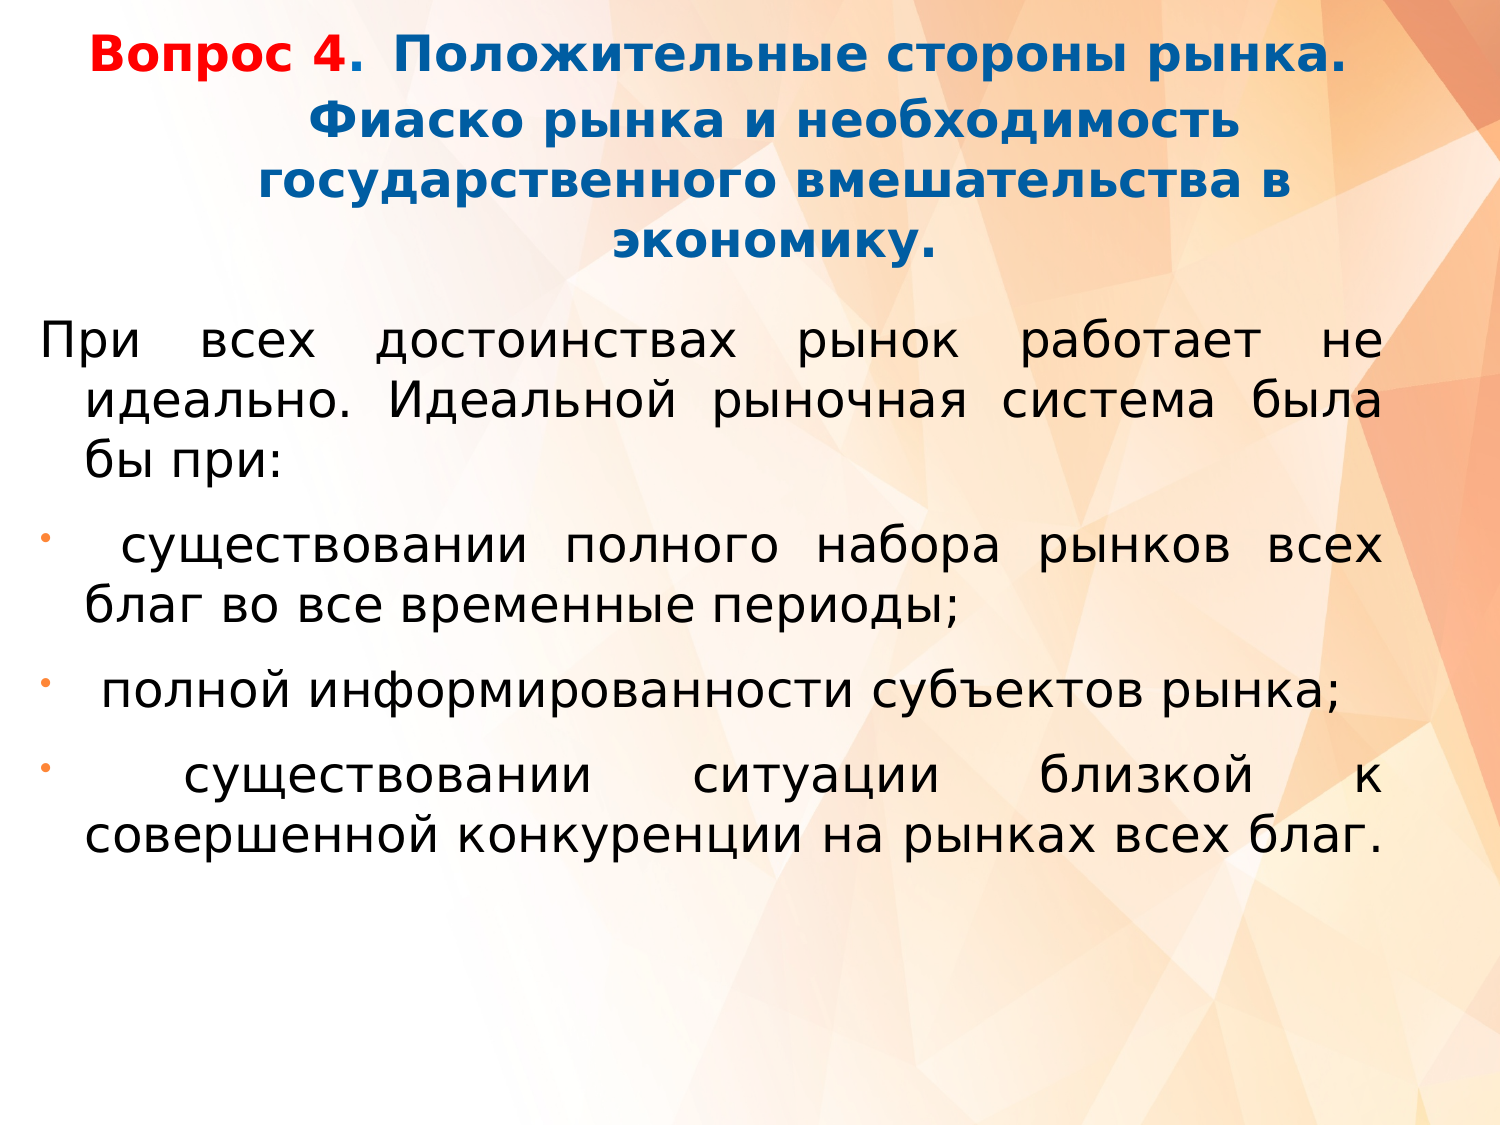

Вопрос 4. Положительные стороны рынка. Фиаско рынка и необходимость государственного вмешательства в экономику.
При всех достоинствах рынок работает не идеально. Идеальной рыночная система была бы при:
 существовании полного набора рынков всех благ во все временные периоды;
 полной информированности субъектов рынка;
 существовании ситуации близкой к совершенной конкуренции на рынках всех благ.